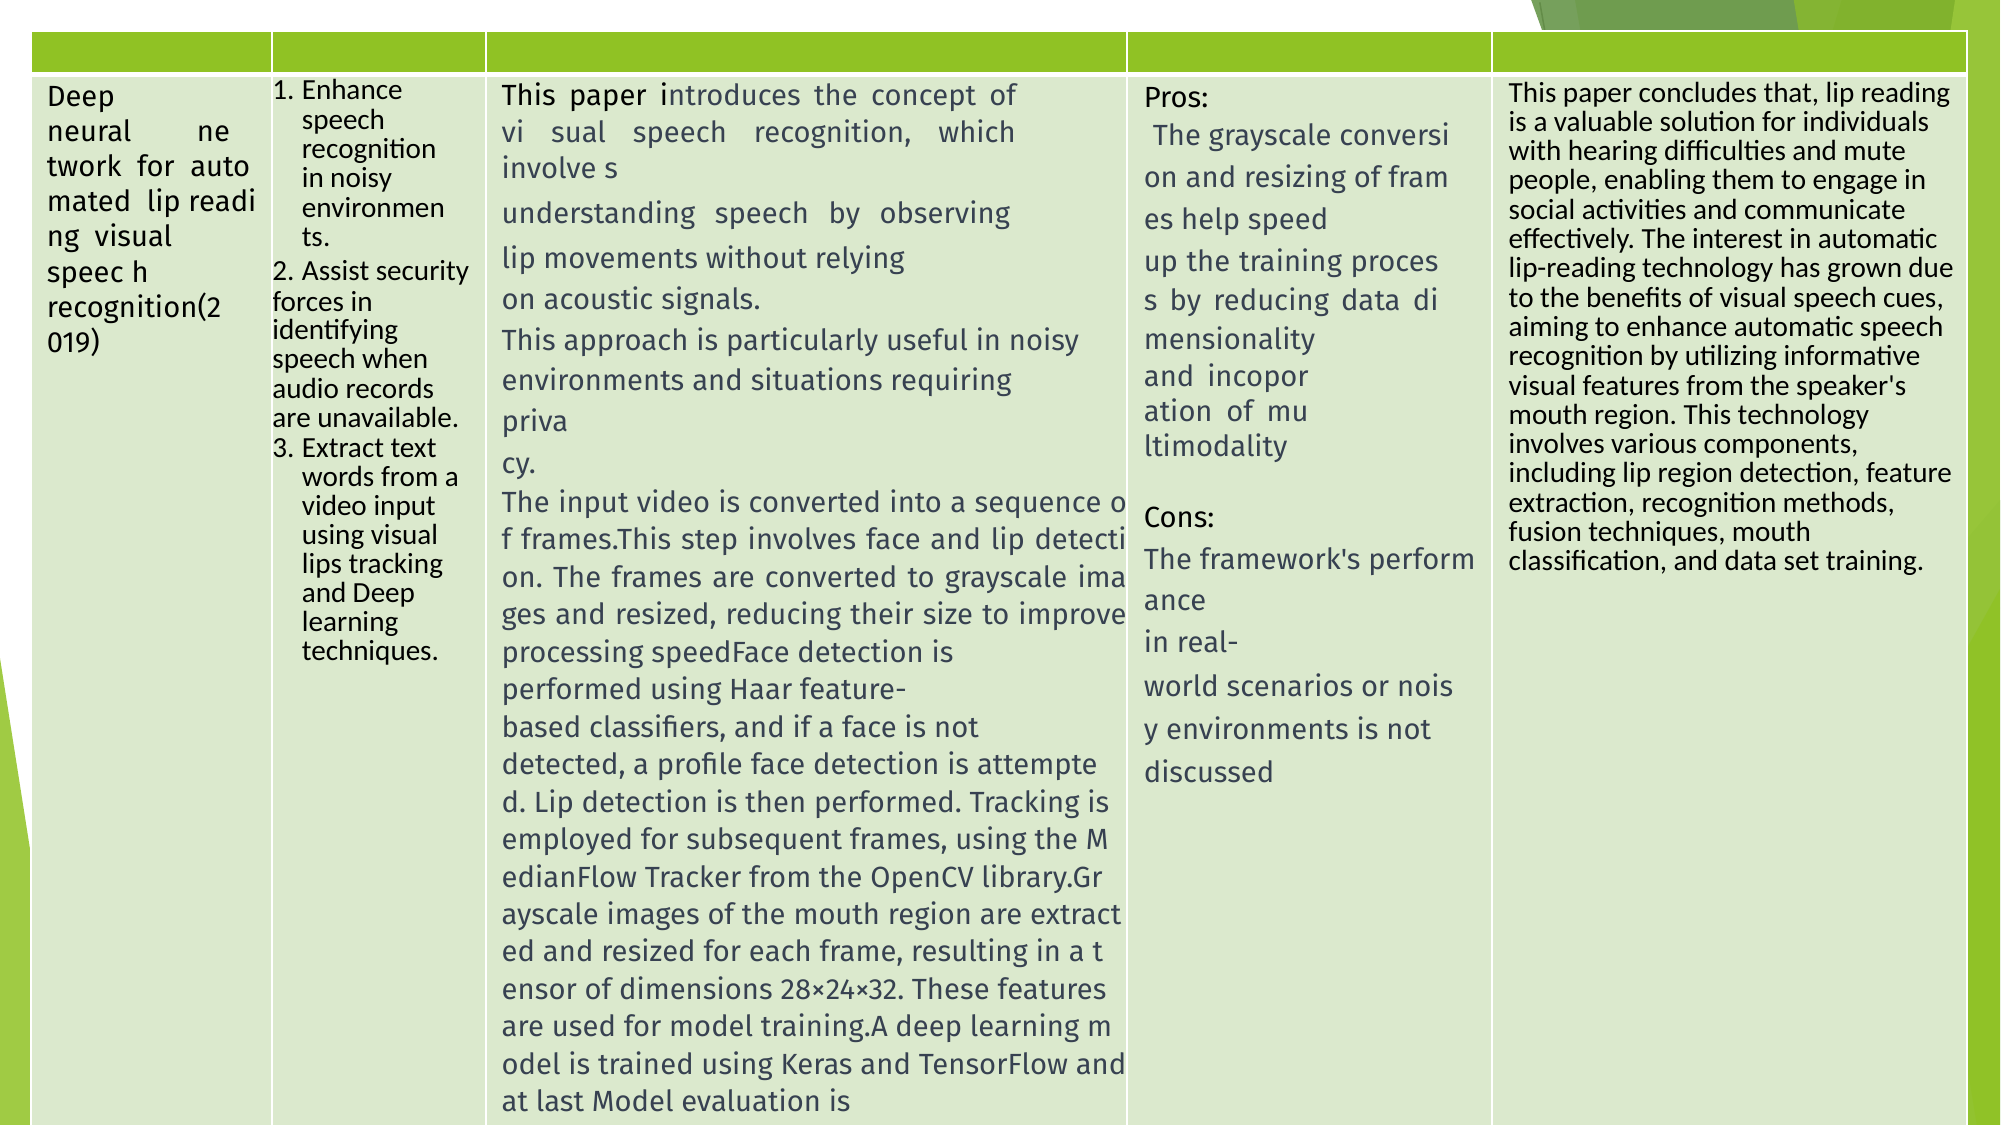

|  |  |  |  |  |
| --- | --- | --- | --- | --- |
| Deep neural ne twork for auto mated lip readi ng visual speec h recognition(2 019) | Enhance speech recognition in noisy environments. Assist security forces in identifying speech when audio records are unavailable. Extract text words from a video input using visual lips tracking and Deep learning techniques. | This paper introduces the concept of vi sual speech recognition, which involve s understanding speech by observing lip movements without relying on acoustic signals. This approach is particularly useful in noisy environments and situations requiring priva cy. The input video is converted into a sequence o f frames.This step involves face and lip detecti on. The frames are converted to grayscale ima ges and resized, reducing their size to improve processing speedFace detection is performed using Haar feature- based classifiers, and if a face is not detected, a profile face detection is attempte d. Lip detection is then performed. Tracking is employed for subsequent frames, using the M edianFlow Tracker from the OpenCV library.Gr ayscale images of the mouth region are extract ed and resized for each frame, resulting in a t ensor of dimensions 28×24×32. These features are used for model training.A deep learning m odel is trained using Keras and TensorFlow and at last Model evaluation is performed using a confusion matrix to assess the accuracy of word prediction. | Pros: The grayscale conversi on and resizing of fram es help speed up the training proces s by reducing data di mensionality and incopor ation of mu ltimodality Cons: The framework's perform ance in real- world scenarios or nois y environments is not discussed | This paper concludes that, lip reading is a valuable solution for individuals with hearing difficulties and mute people, enabling them to engage in social activities and communicate effectively. The interest in automatic lip-reading technology has grown due to the benefits of visual speech cues, aiming to enhance automatic speech recognition by utilizing informative visual features from the speaker's mouth region. This technology involves various components, including lip region detection, feature extraction, recognition methods, fusion techniques, mouth classification, and data set training. |